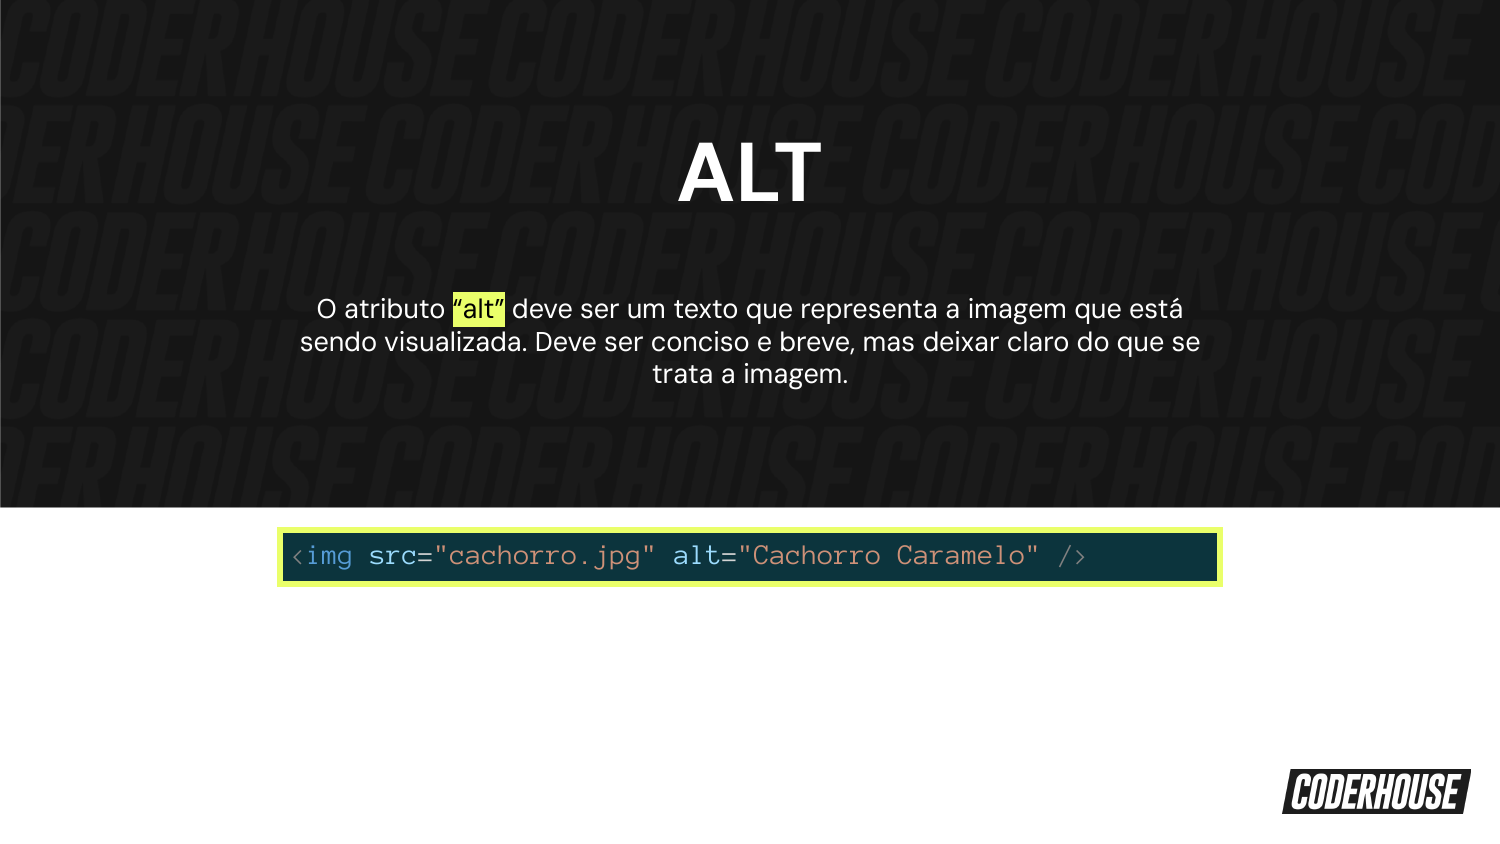

ALT

O atributo “alt” deve ser um texto que representa a imagem que está sendo visualizada. Deve ser conciso e breve, mas deixar claro do que se trata a imagem.

| <img src="cachorro.jpg" alt="Cachorro Caramelo" /> |
| --- |